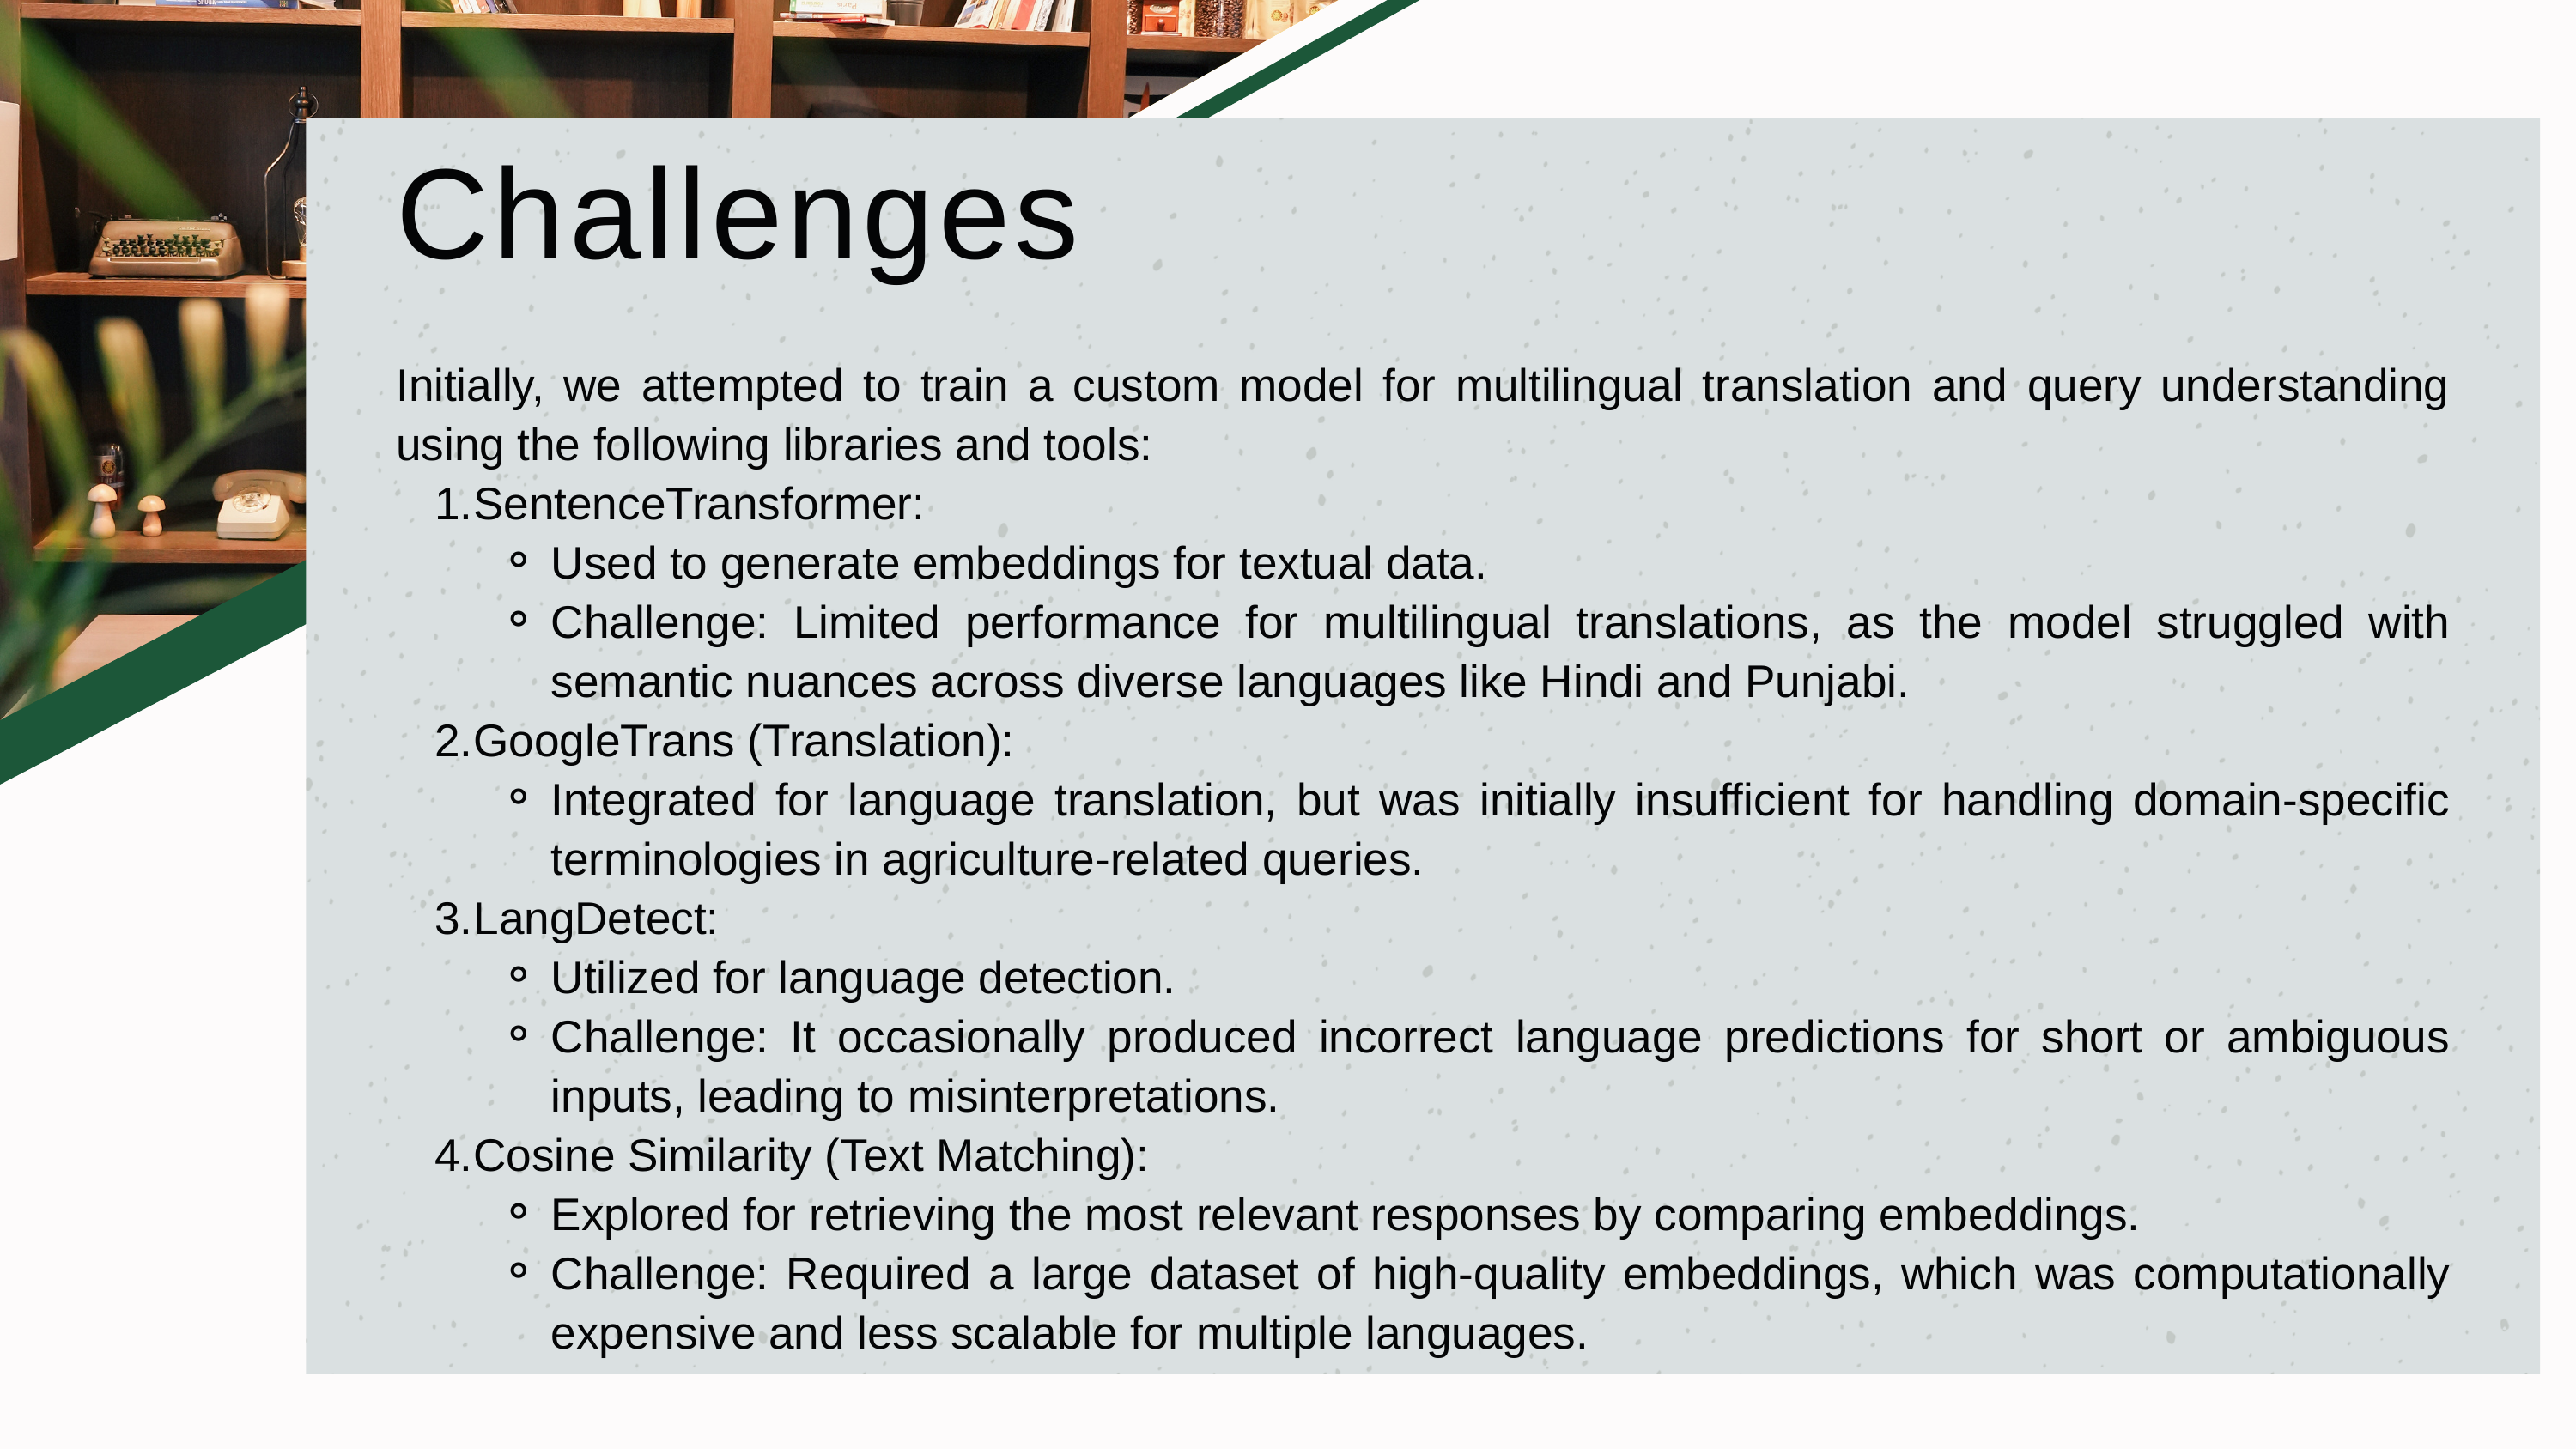

Challenges

Initially, we attempted to train a custom model for multilingual translation and query understanding using the following libraries and tools:
SentenceTransformer:
Used to generate embeddings for textual data.
Challenge: Limited performance for multilingual translations, as the model struggled with semantic nuances across diverse languages like Hindi and Punjabi.
GoogleTrans (Translation):
Integrated for language translation, but was initially insufficient for handling domain-specific terminologies in agriculture-related queries.
LangDetect:
Utilized for language detection.
Challenge: It occasionally produced incorrect language predictions for short or ambiguous inputs, leading to misinterpretations.
Cosine Similarity (Text Matching):
Explored for retrieving the most relevant responses by comparing embeddings.
Challenge: Required a large dataset of high-quality embeddings, which was computationally expensive and less scalable for multiple languages.